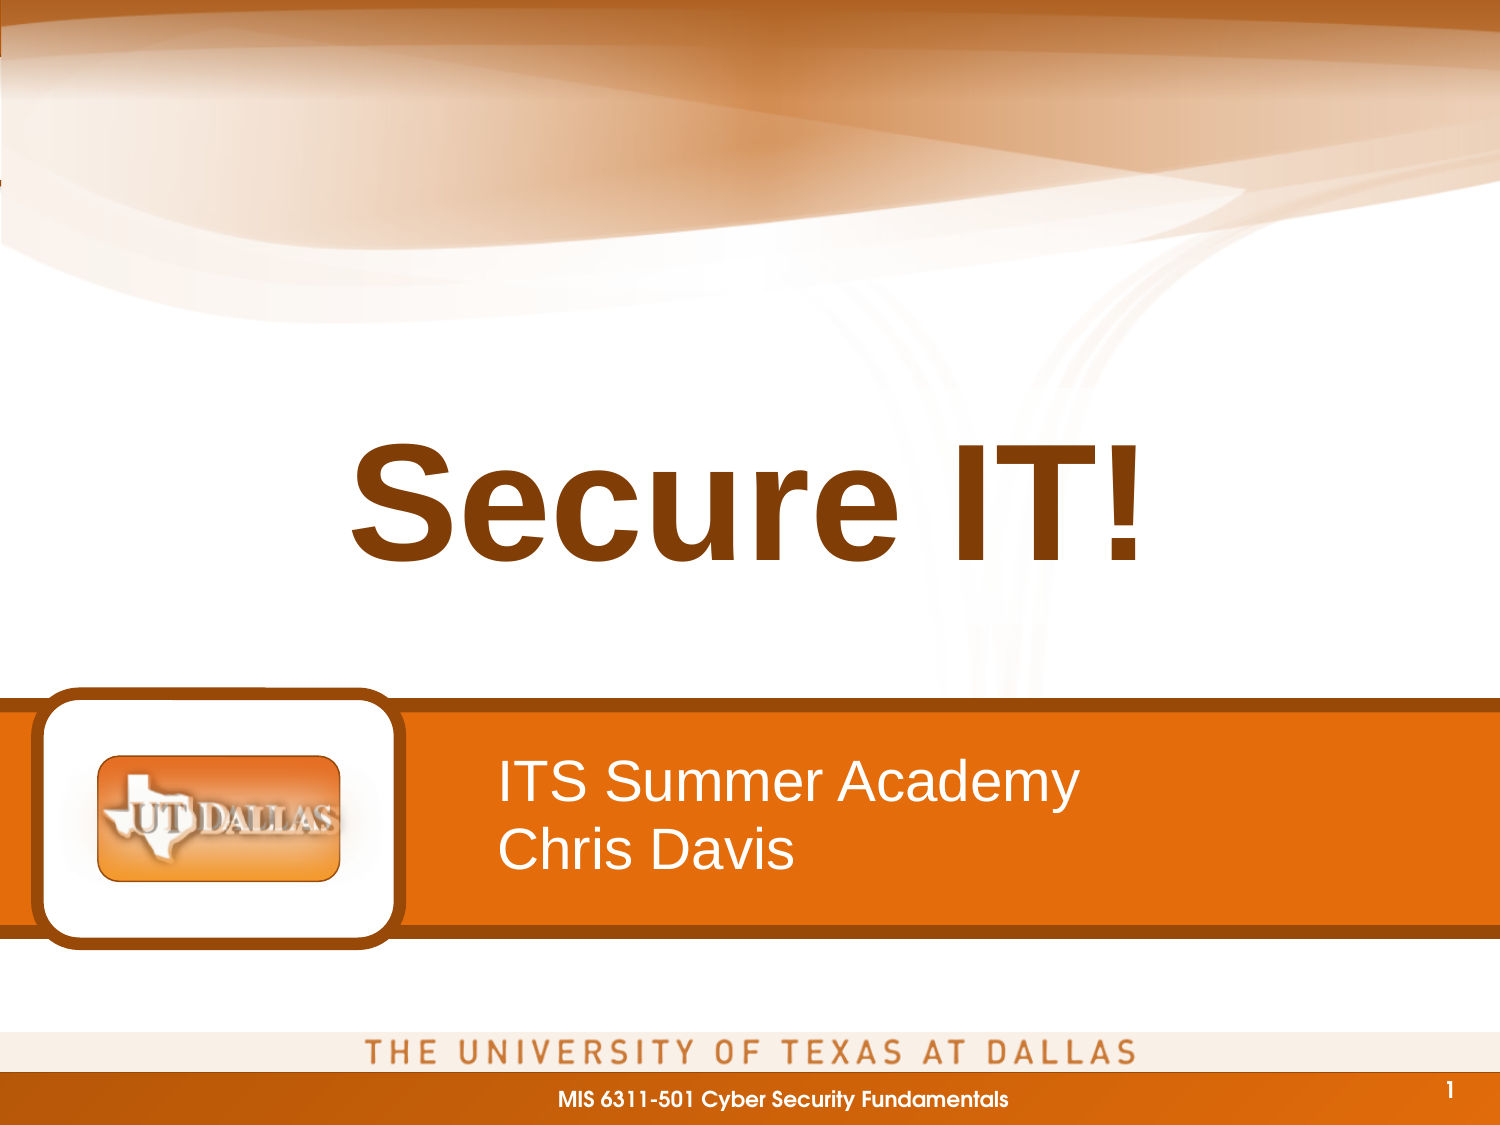

# Secure IT!
ITS Summer Academy
Chris Davis
1